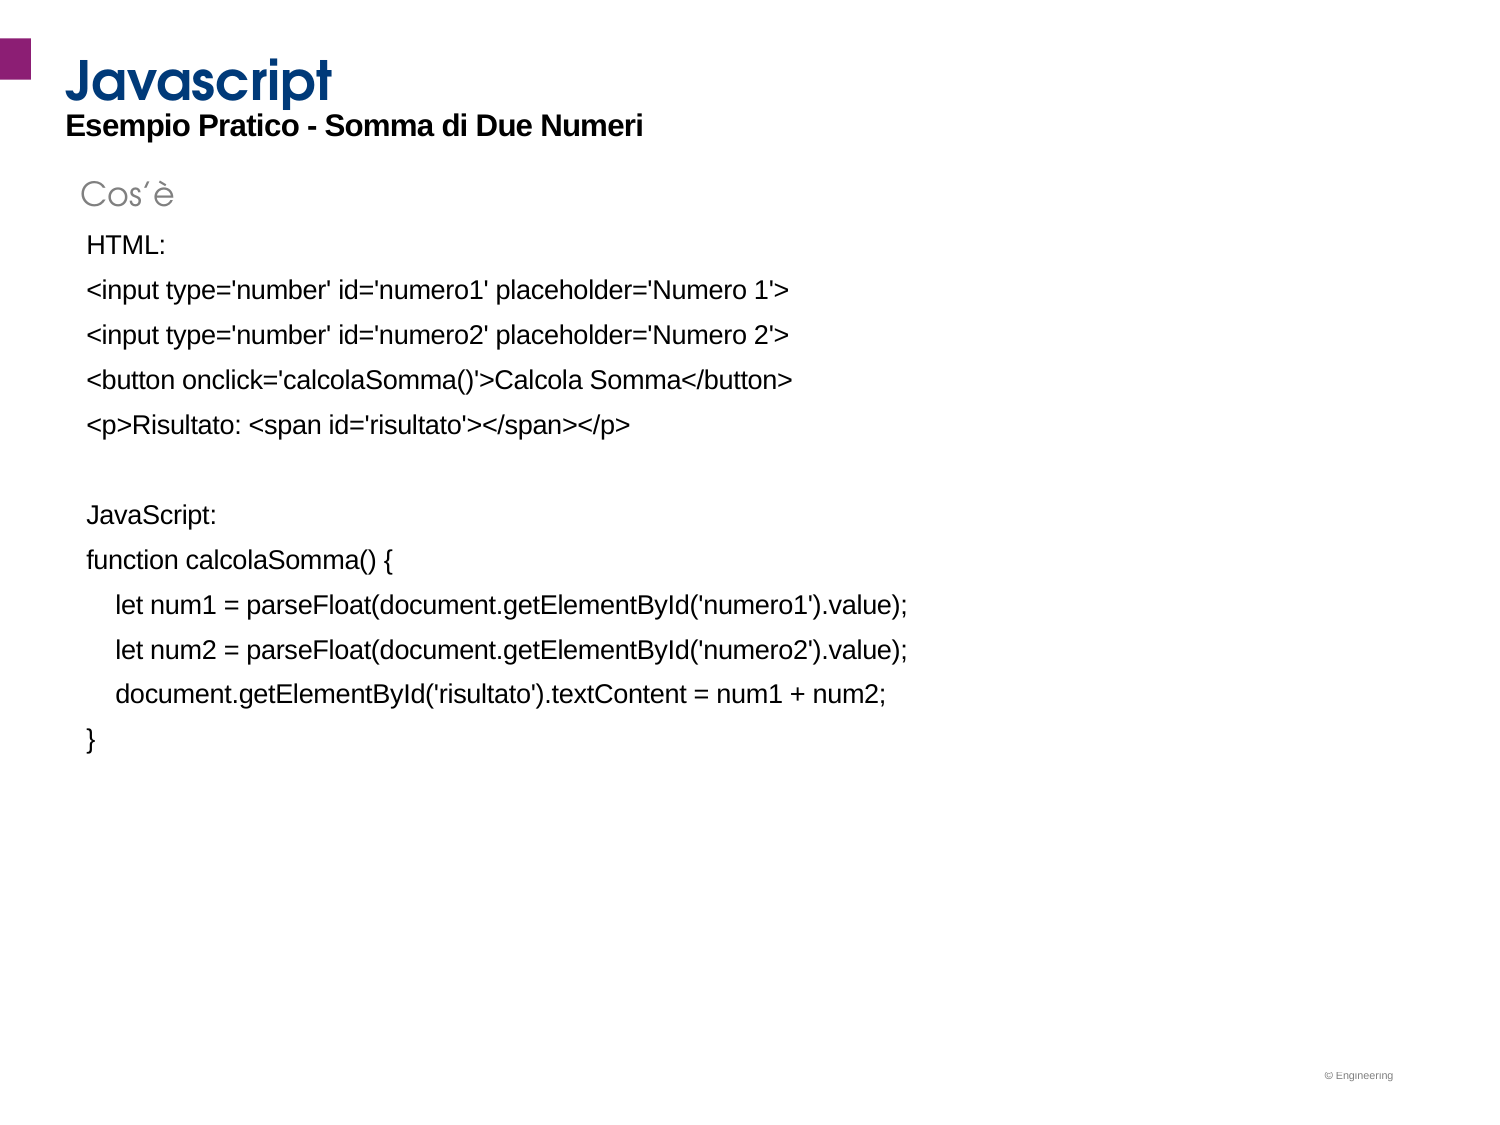

Javascript
# Esempio Pratico - Somma di Due Numeri
Cos’è
HTML:
<input type='number' id='numero1' placeholder='Numero 1'>
<input type='number' id='numero2' placeholder='Numero 2'>
<button onclick='calcolaSomma()'>Calcola Somma</button>
<p>Risultato: <span id='risultato'></span></p>

JavaScript:
function calcolaSomma() {
    let num1 = parseFloat(document.getElementById('numero1').value);
    let num2 = parseFloat(document.getElementById('numero2').value);
    document.getElementById('risultato').textContent = num1 + num2;
}